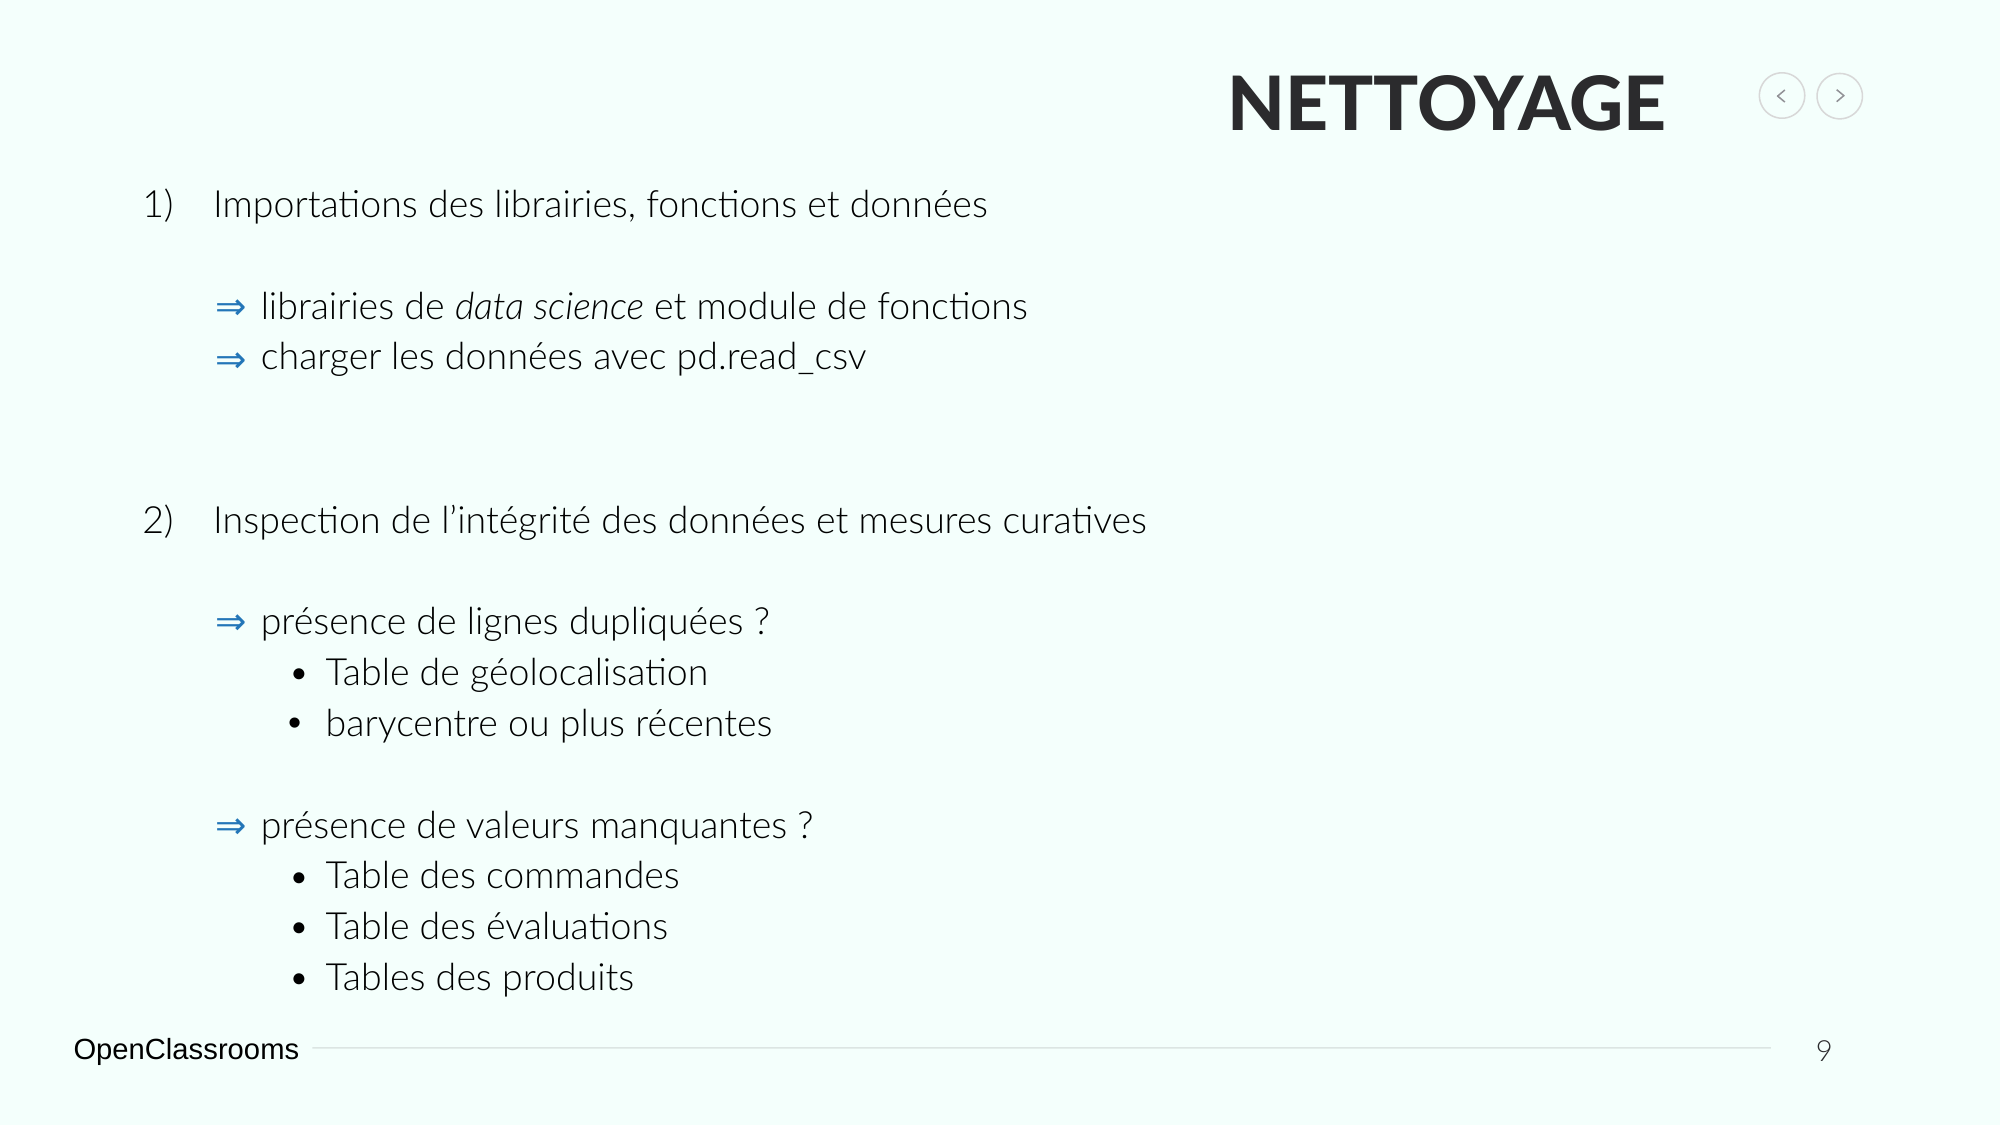

# Nettoyage
Importations des librairies, fonctions et données

 librairies de data science et module de fonctions
 charger les données avec pd.read_csv

Inspection de l’intégrité des données et mesures curatives

 présence de lignes dupliquées ?
Table de géolocalisation
barycentre ou plus récentes

 présence de valeurs manquantes ?
Table des commandes
Table des évaluations
Tables des produits